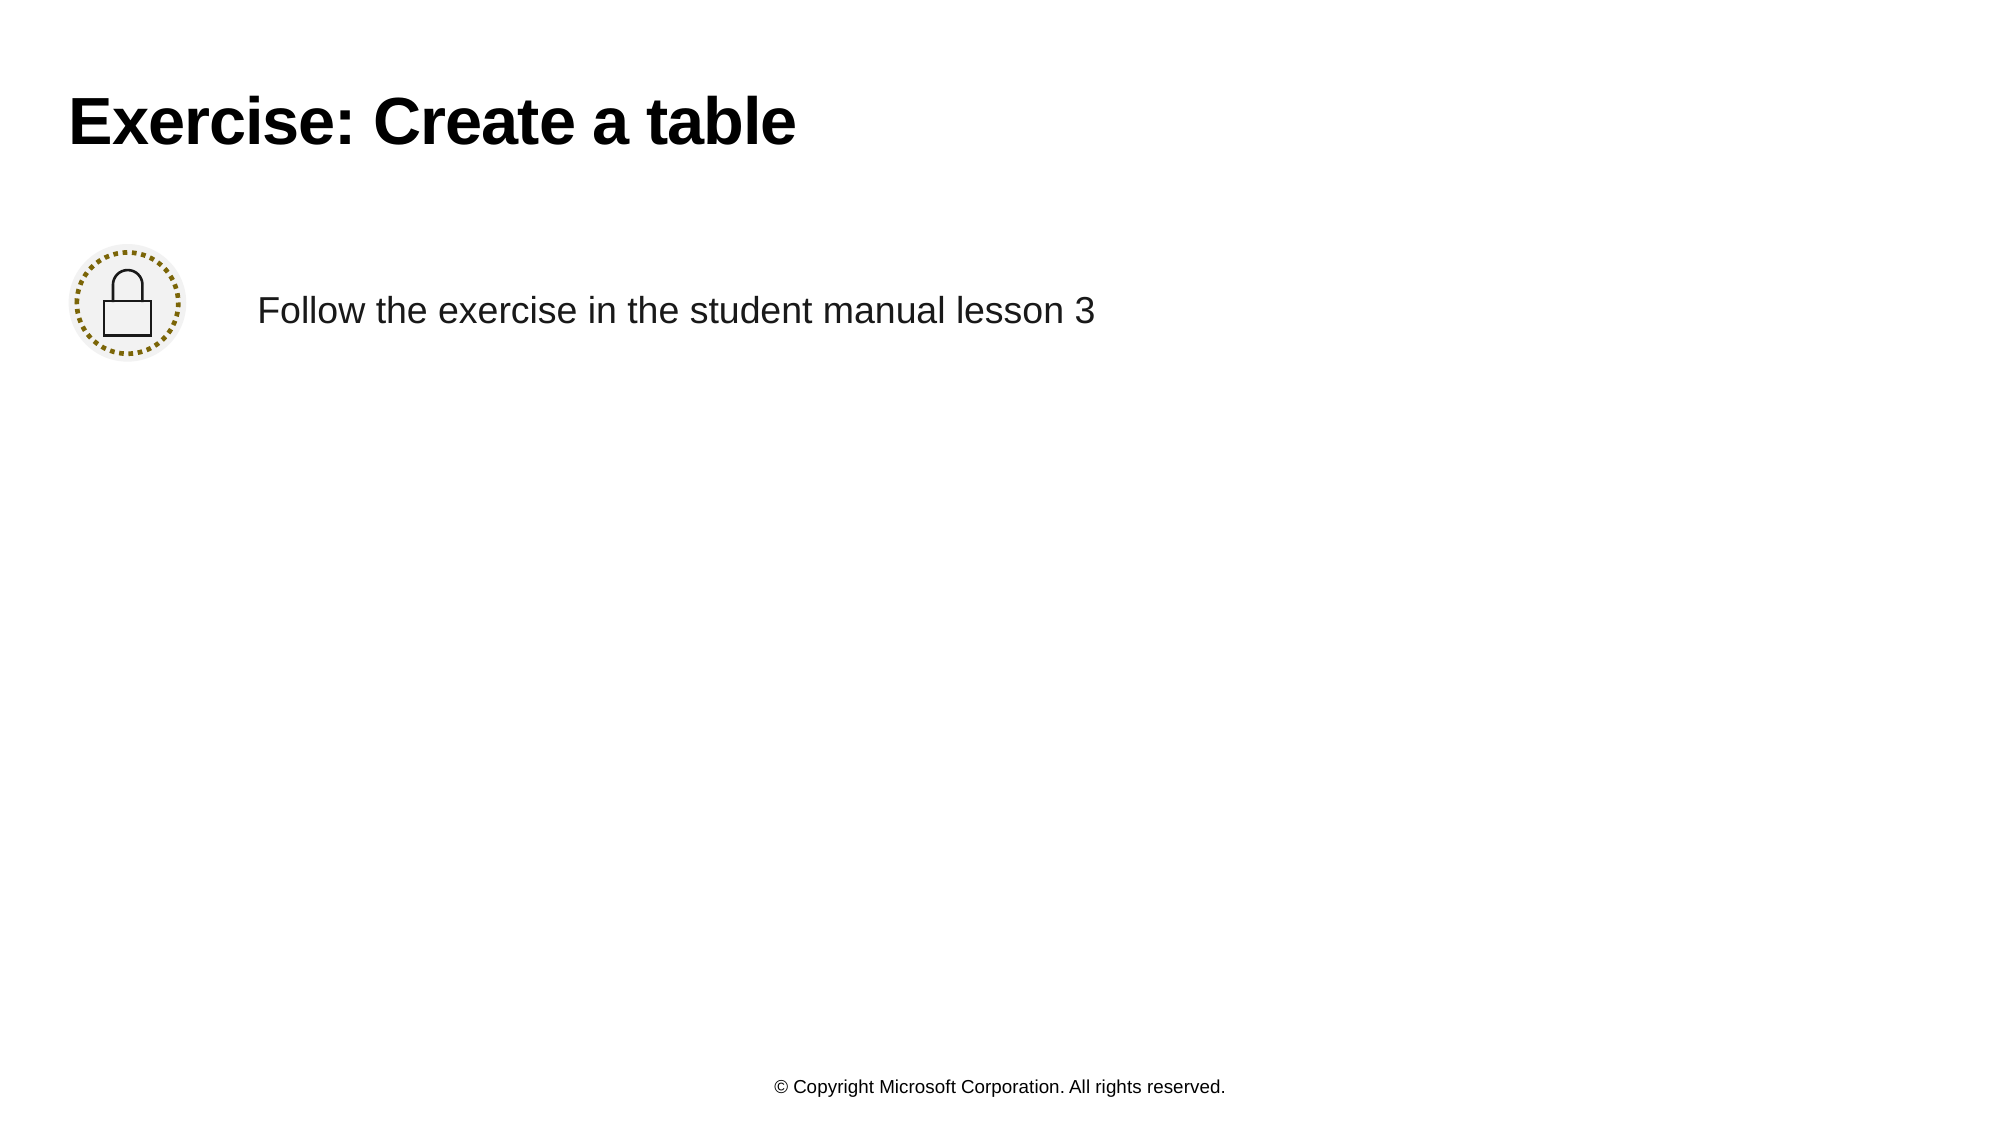

# Exercise: Create a table
Follow the exercise in the student manual lesson 3